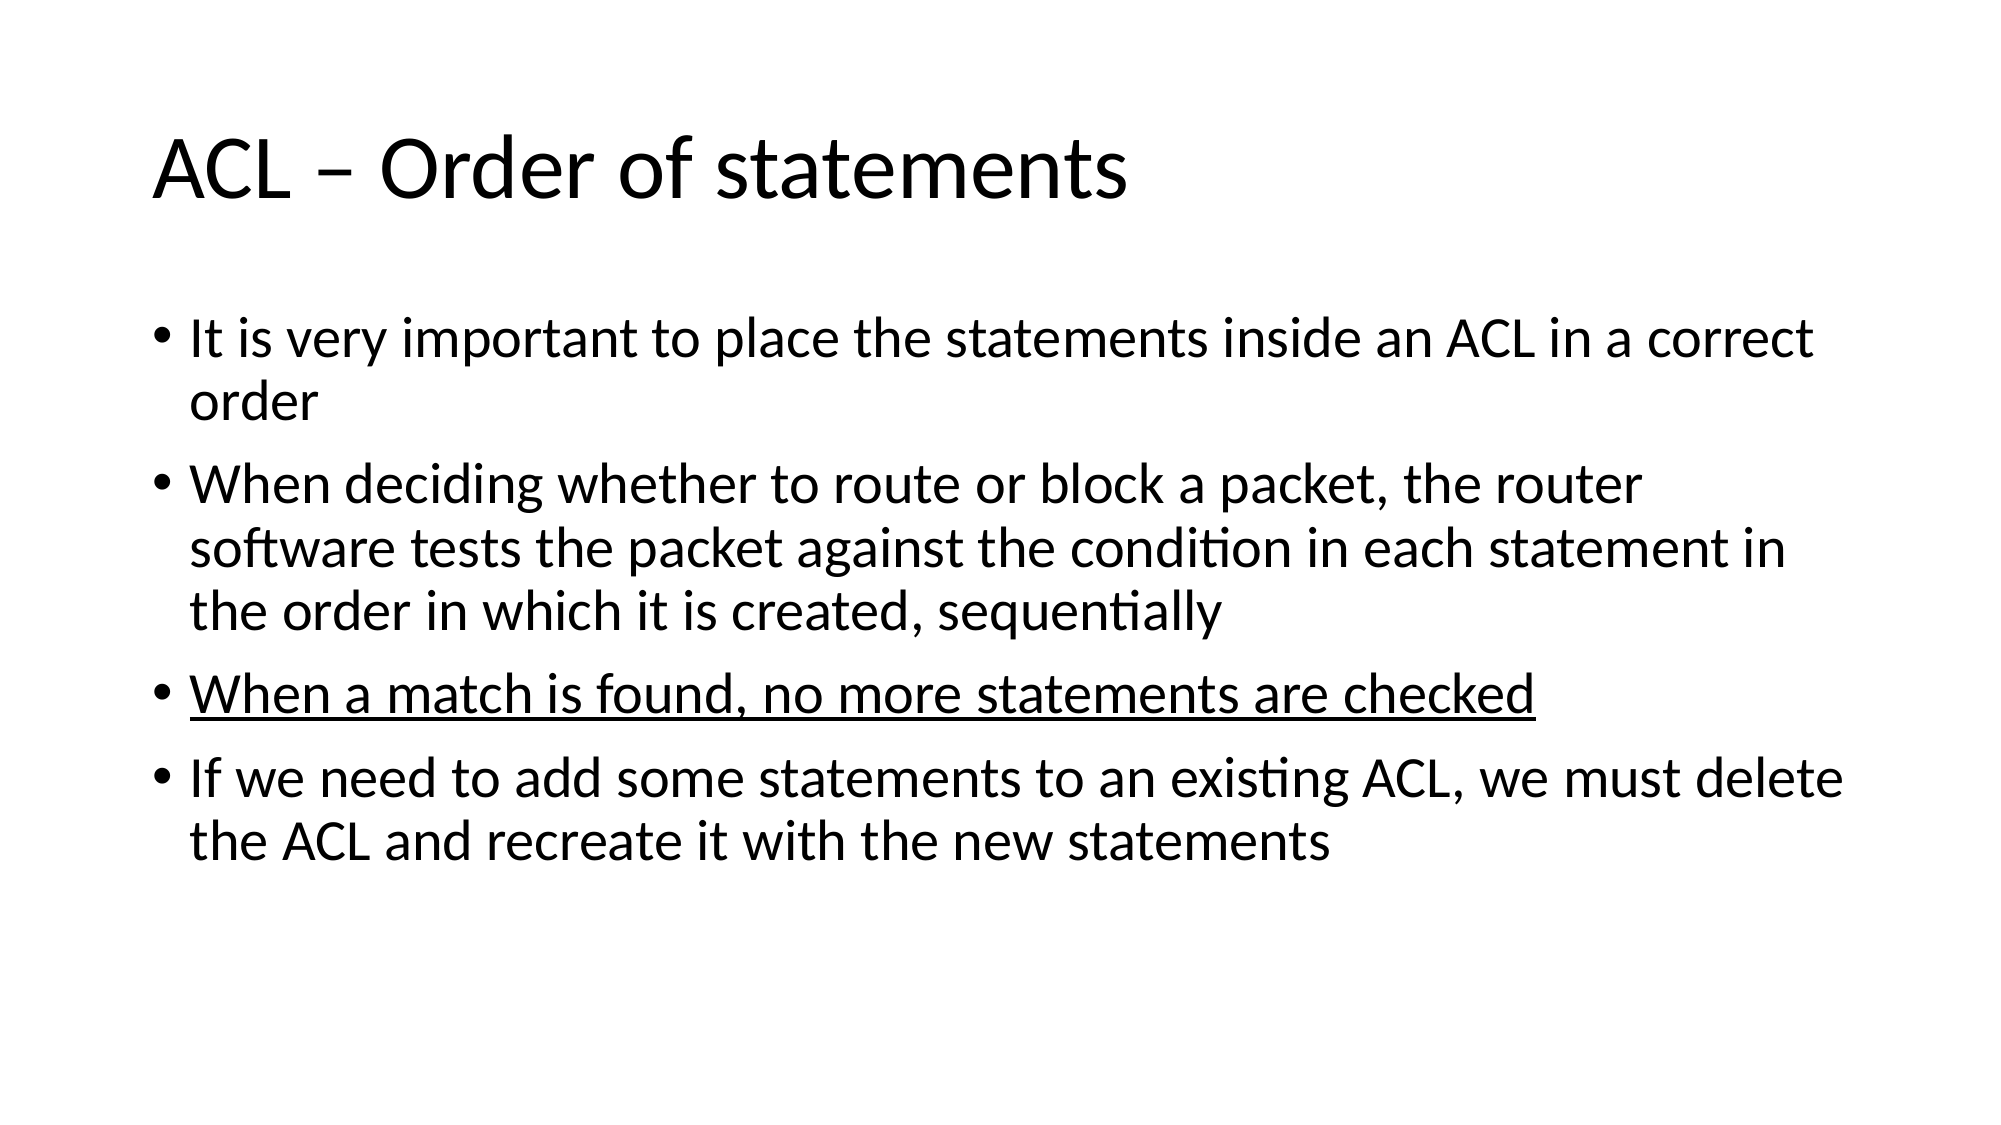

# ACL – Order of statements
It is very important to place the statements inside an ACL in a correct order
When deciding whether to route or block a packet, the router software tests the packet against the condition in each statement in the order in which it is created, sequentially
When a match is found, no more statements are checked
If we need to add some statements to an existing ACL, we must delete the ACL and recreate it with the new statements